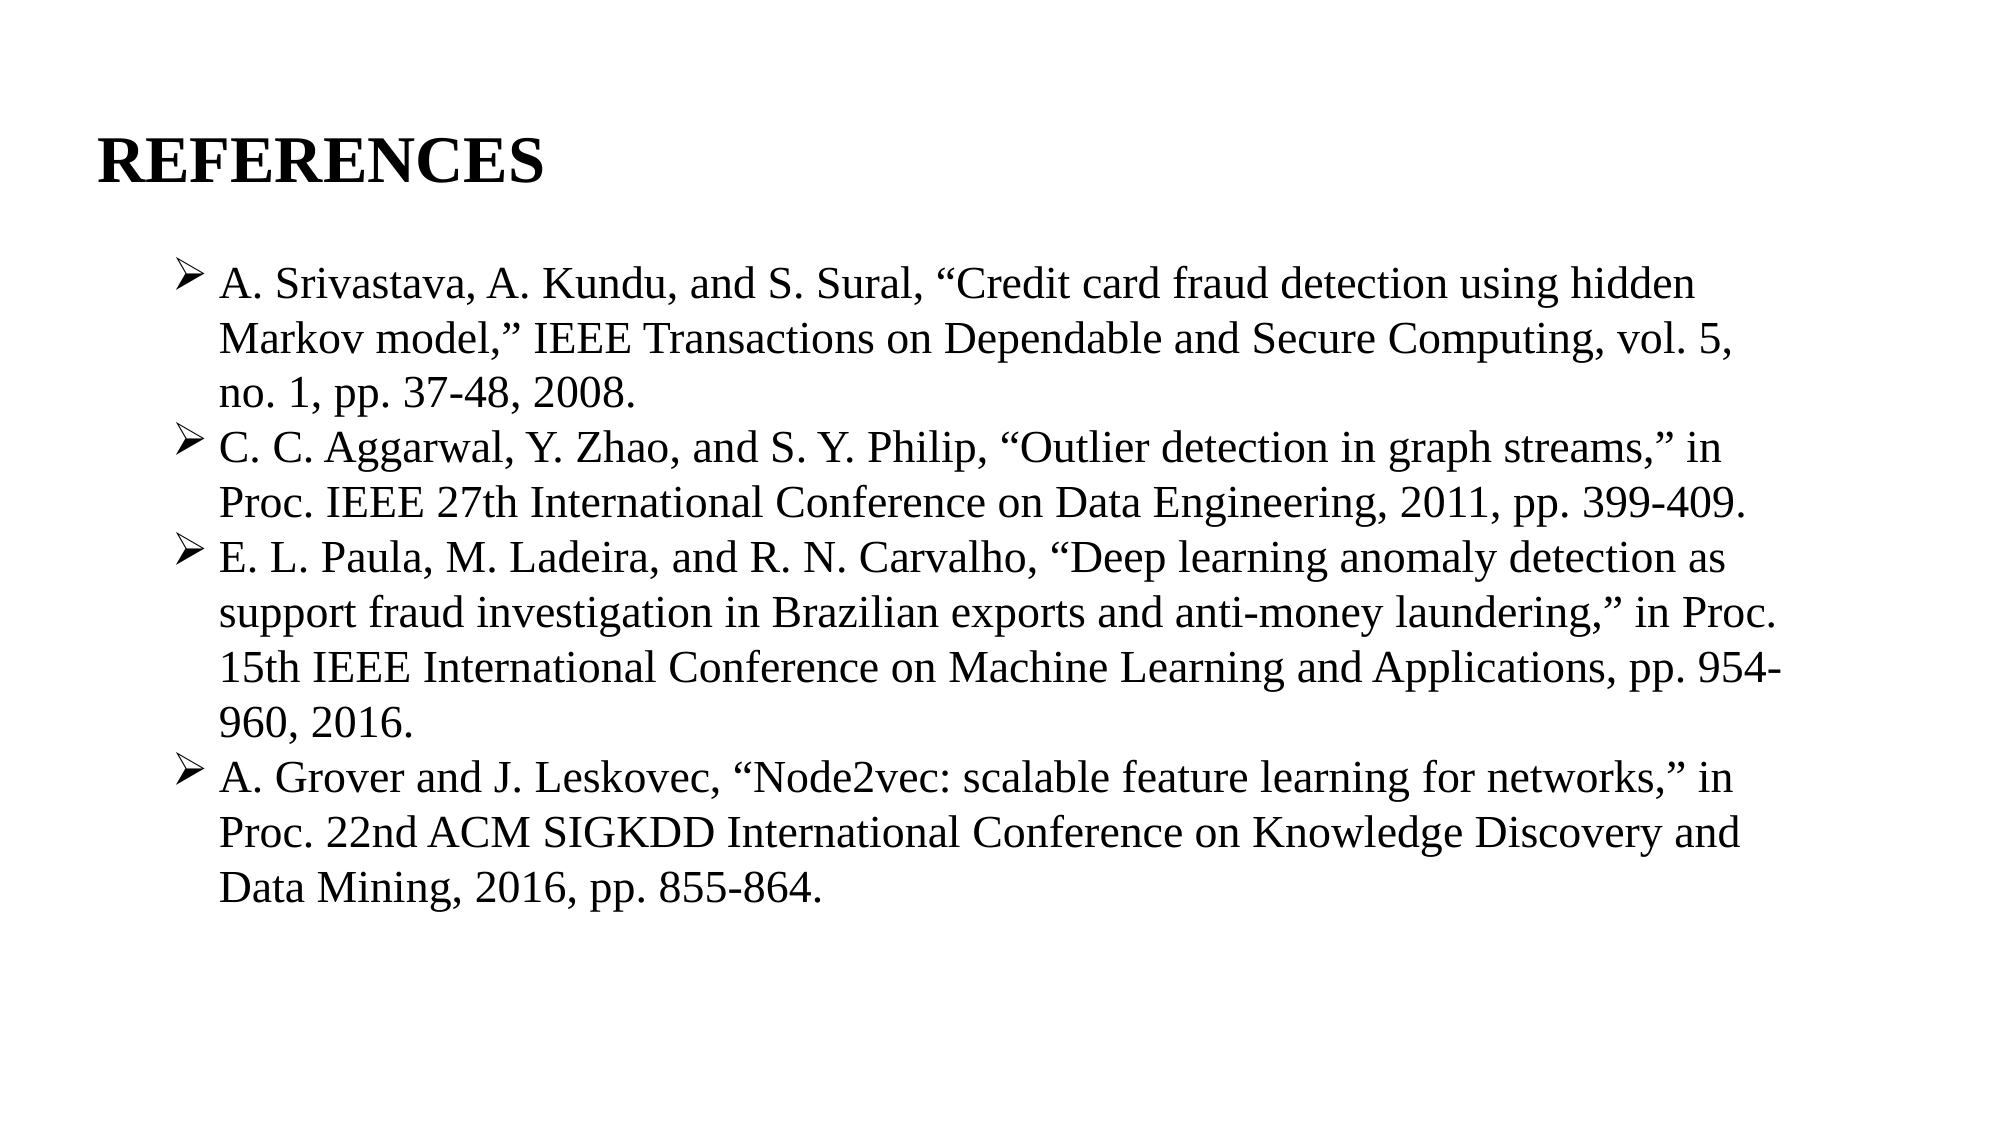

REFERENCES
A. Srivastava, A. Kundu, and S. Sural, “Credit card fraud detection using hidden Markov model,” IEEE Transactions on Dependable and Secure Computing, vol. 5, no. 1, pp. 37-48, 2008.
C. C. Aggarwal, Y. Zhao, and S. Y. Philip, “Outlier detection in graph streams,” in Proc. IEEE 27th International Conference on Data Engineering, 2011, pp. 399-409.
E. L. Paula, M. Ladeira, and R. N. Carvalho, “Deep learning anomaly detection as support fraud investigation in Brazilian exports and anti-money laundering,” in Proc. 15th IEEE International Conference on Machine Learning and Applications, pp. 954-960, 2016.
A. Grover and J. Leskovec, “Node2vec: scalable feature learning for networks,” in Proc. 22nd ACM SIGKDD International Conference on Knowledge Discovery and Data Mining, 2016, pp. 855-864.